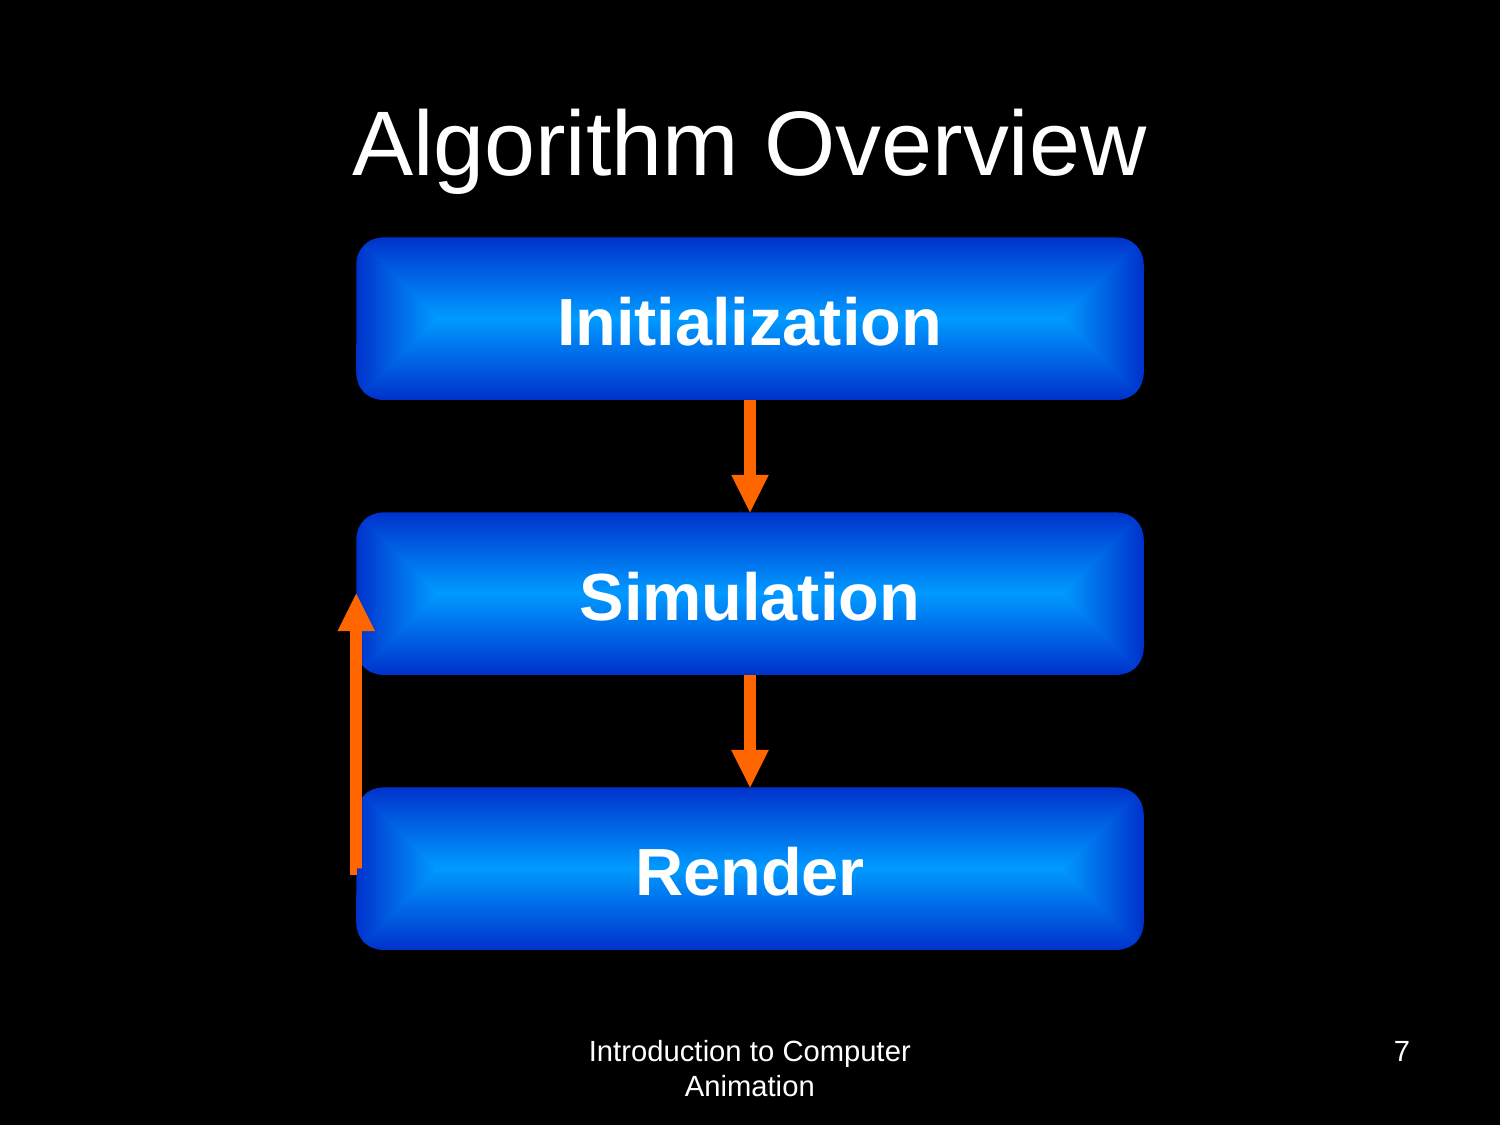

# Algorithm Overview
Initialization
Simulation
Render
Introduction to Computer Animation
7